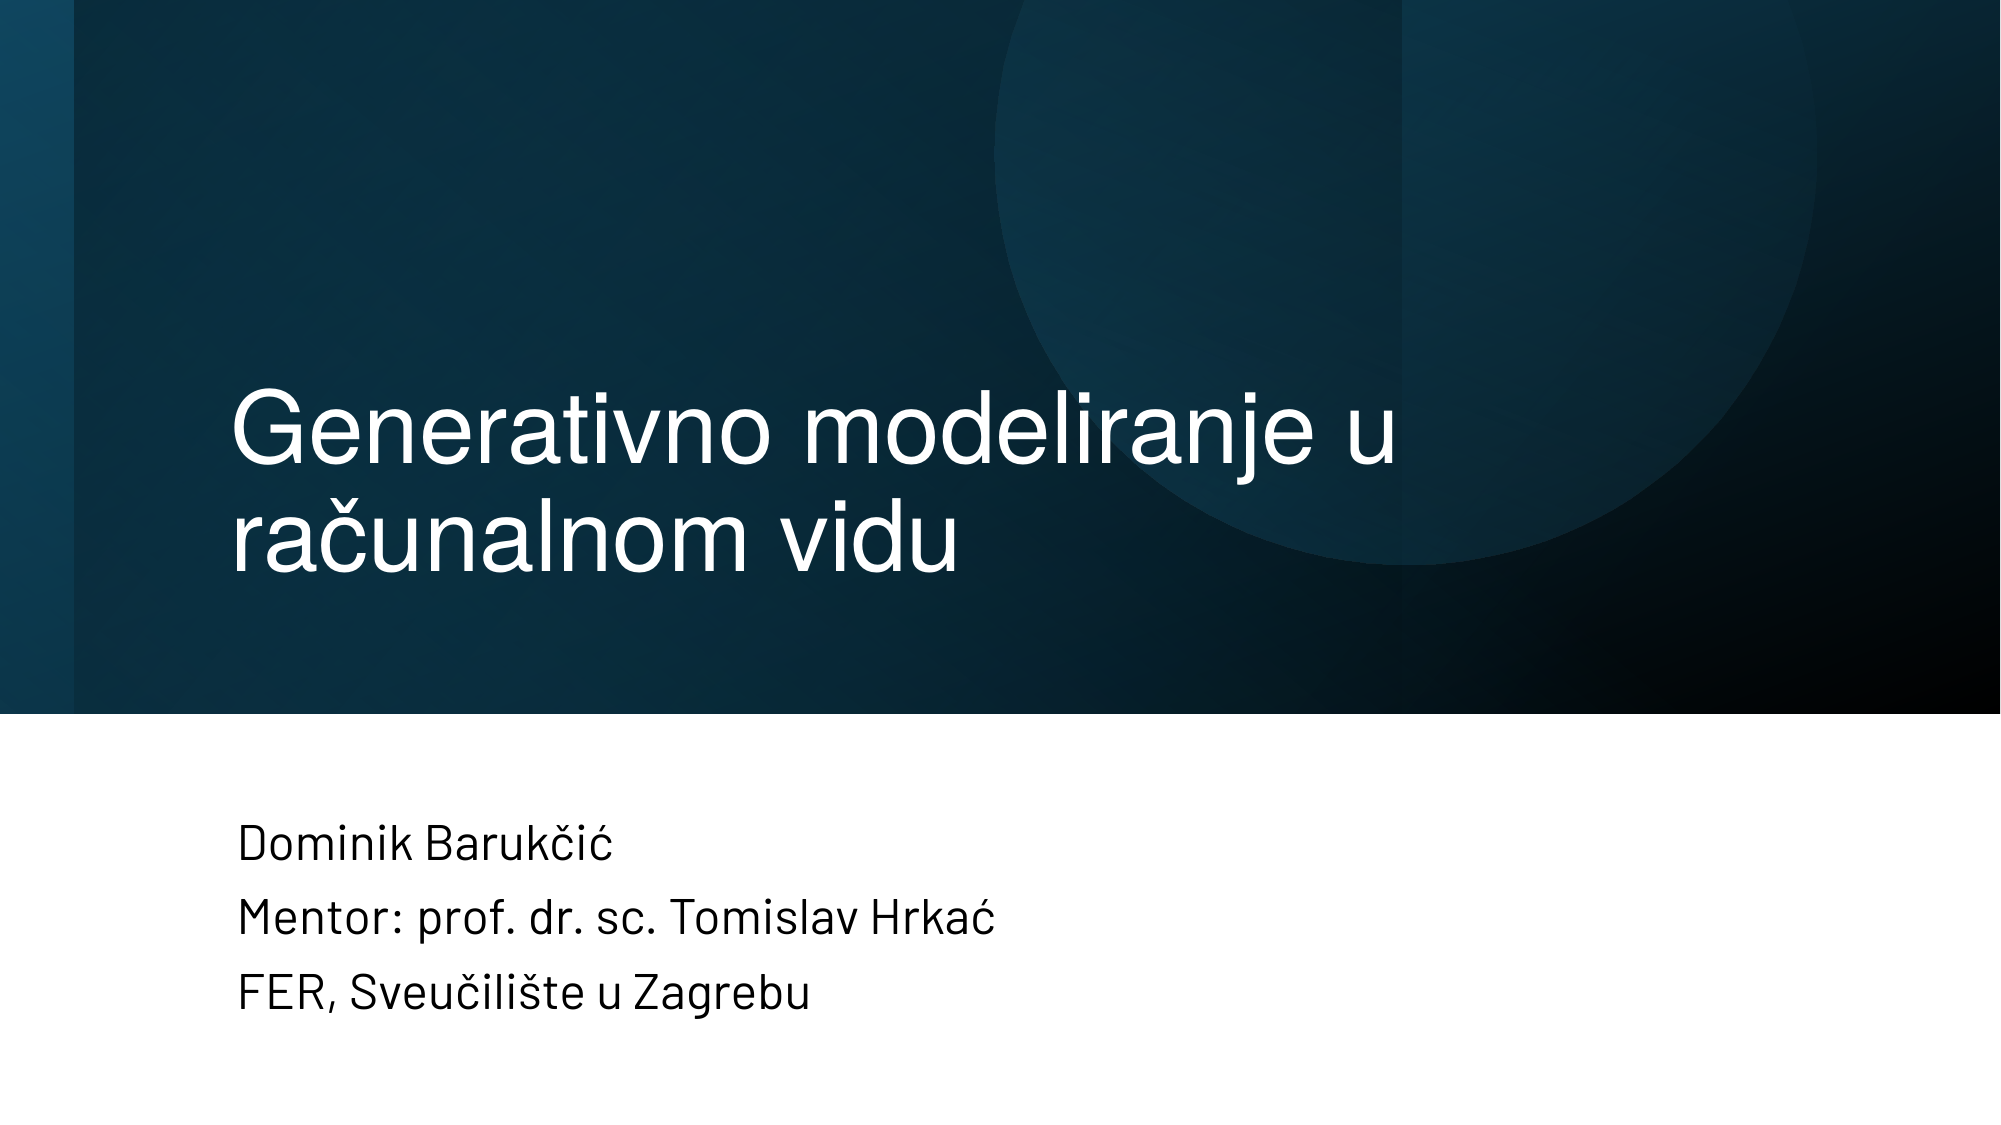

# Generativno modeliranje u računalnom vidu
Dominik Barukčić
Mentor: prof. dr. sc. Tomislav Hrkać
FER, Sveučilište u Zagrebu
Zagreb, 22. svibanj 2025.